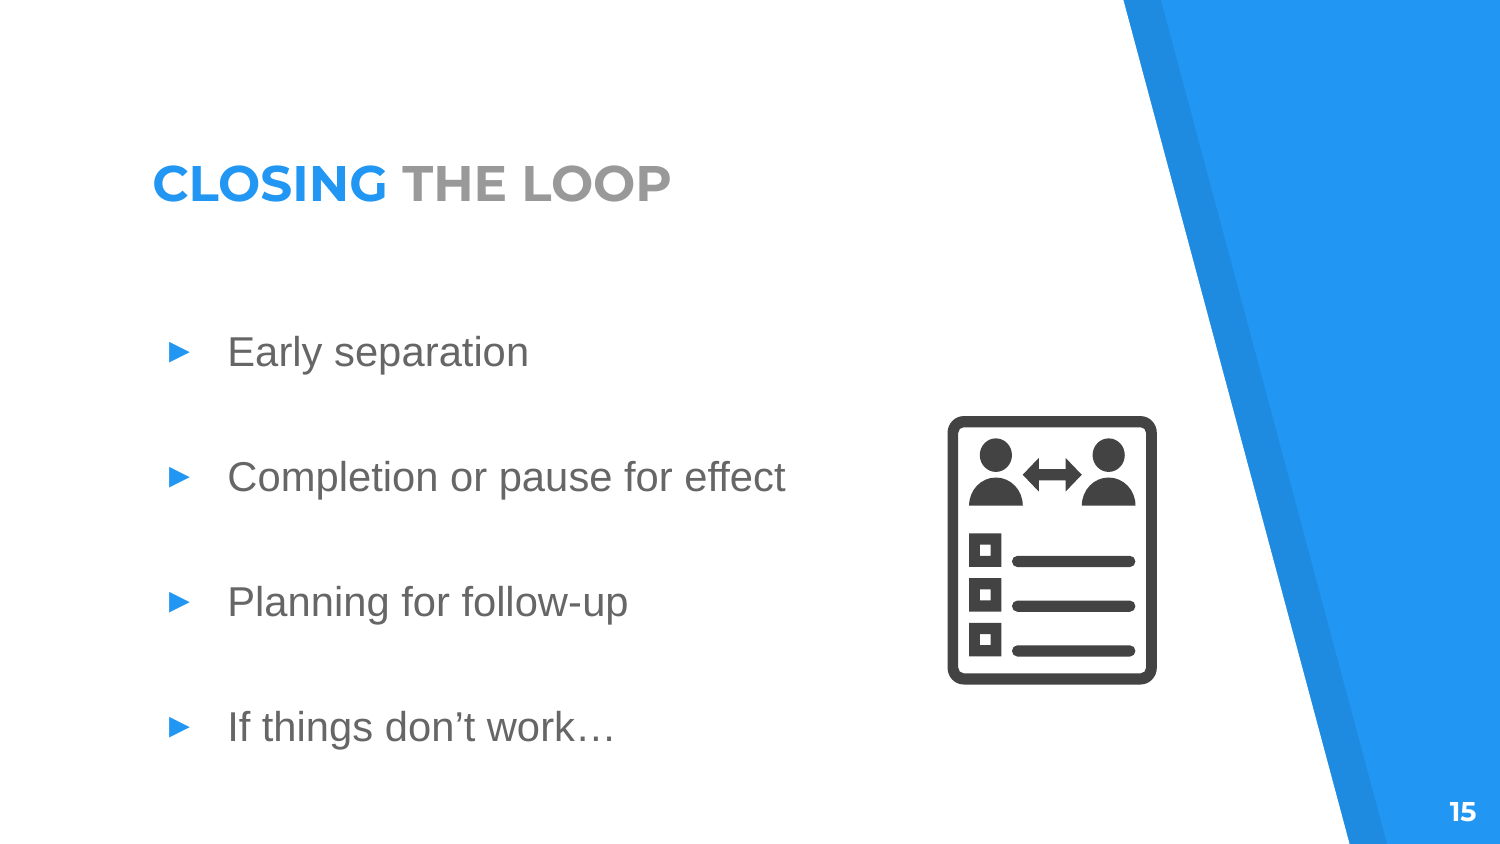

# CLOSING THE LOOP

Early separation

Completion or pause for effect

Planning for follow-up

If things don’t work…

15